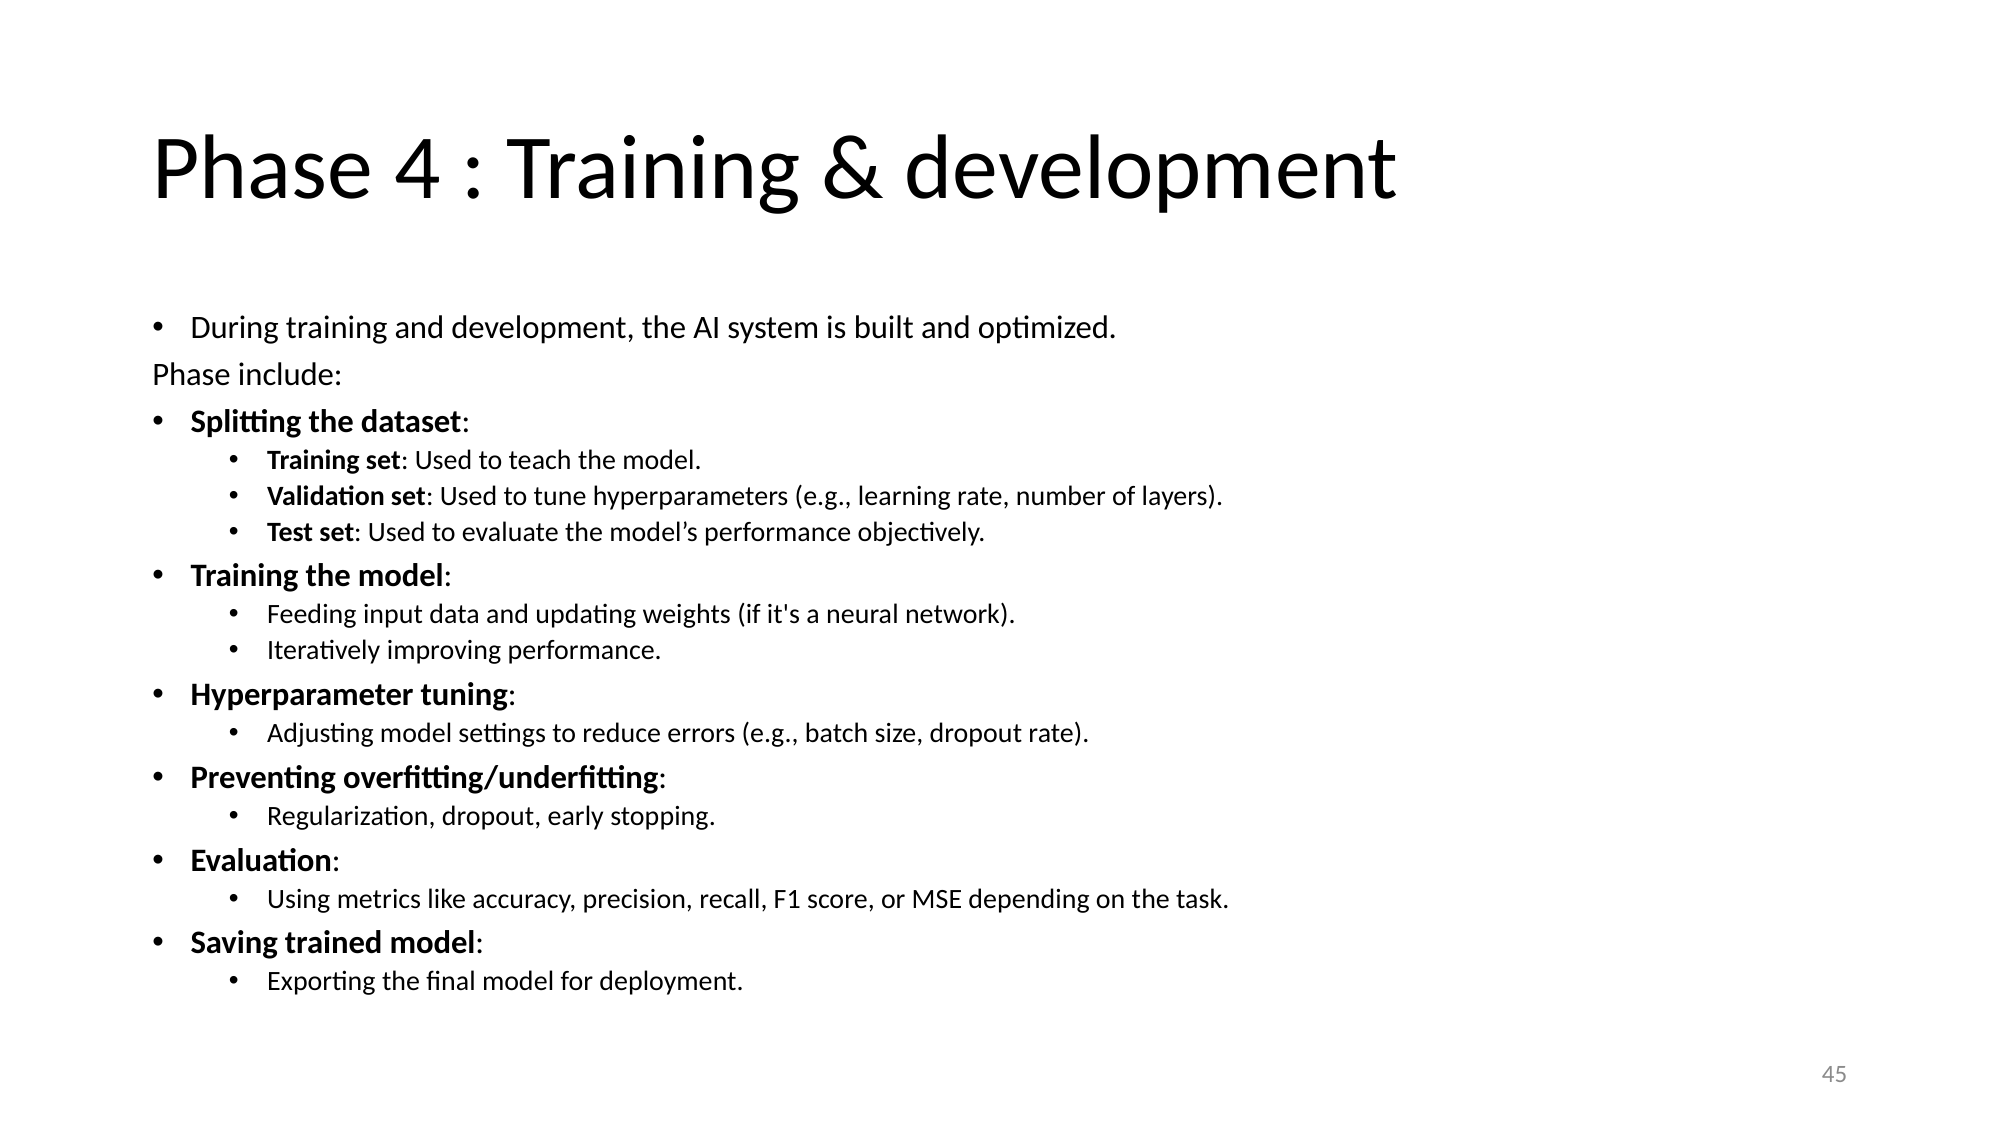

# Phase 4 : Training & development
During training and development, the AI system is built and optimized.
Phase include:
Splitting the dataset:
Training set: Used to teach the model.
Validation set: Used to tune hyperparameters (e.g., learning rate, number of layers).
Test set: Used to evaluate the model’s performance objectively.
Training the model:
Feeding input data and updating weights (if it's a neural network).
Iteratively improving performance.
Hyperparameter tuning:
Adjusting model settings to reduce errors (e.g., batch size, dropout rate).
Preventing overfitting/underfitting:
Regularization, dropout, early stopping.
Evaluation:
Using metrics like accuracy, precision, recall, F1 score, or MSE depending on the task.
Saving trained model:
Exporting the final model for deployment.

45